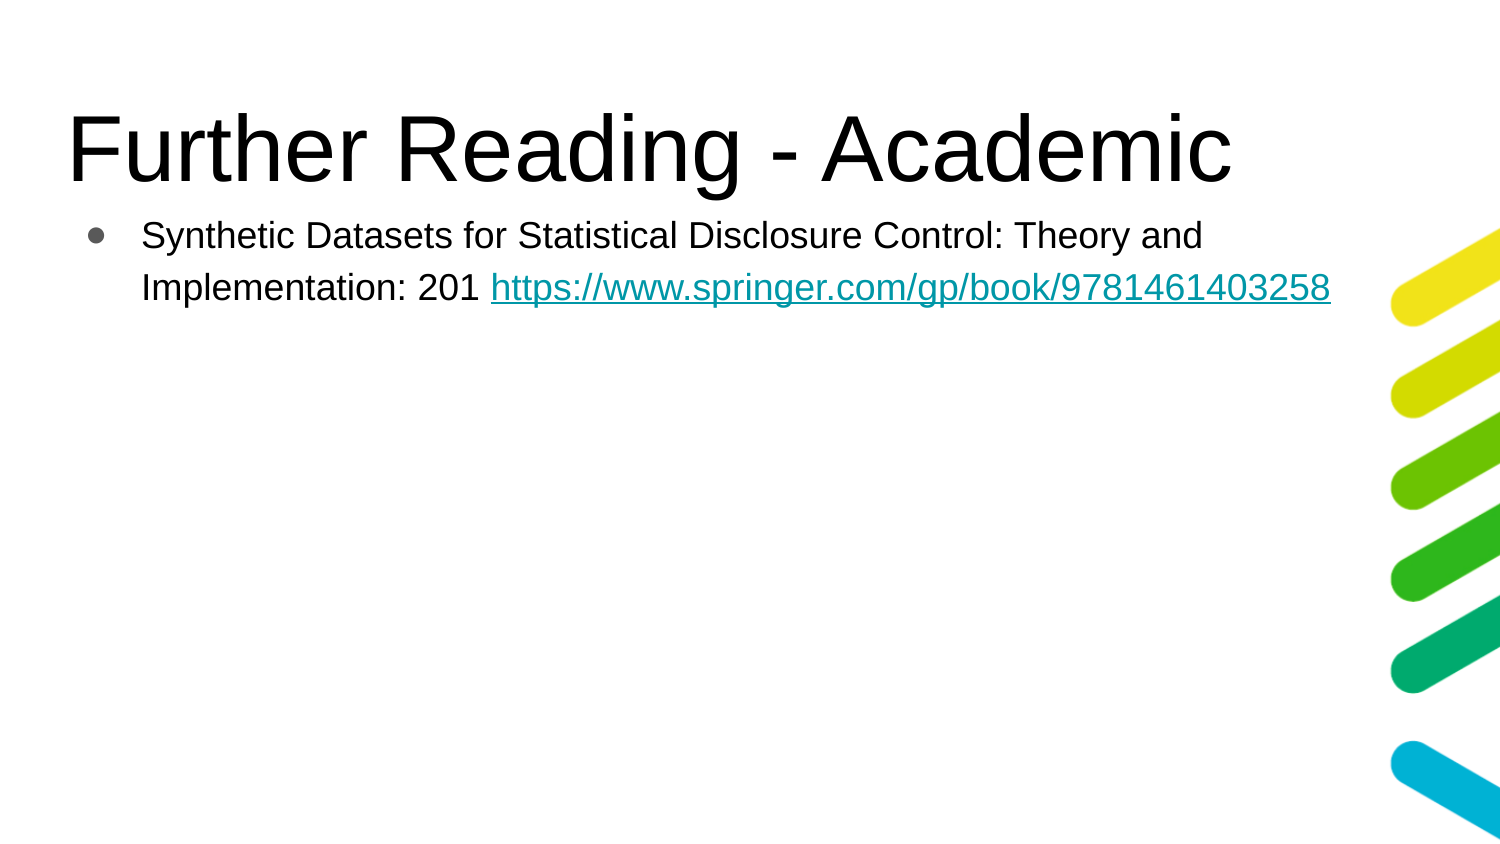

# Further Reading - Academic
Synthetic Datasets for Statistical Disclosure Control: Theory and Implementation: 201 https://www.springer.com/gp/book/9781461403258